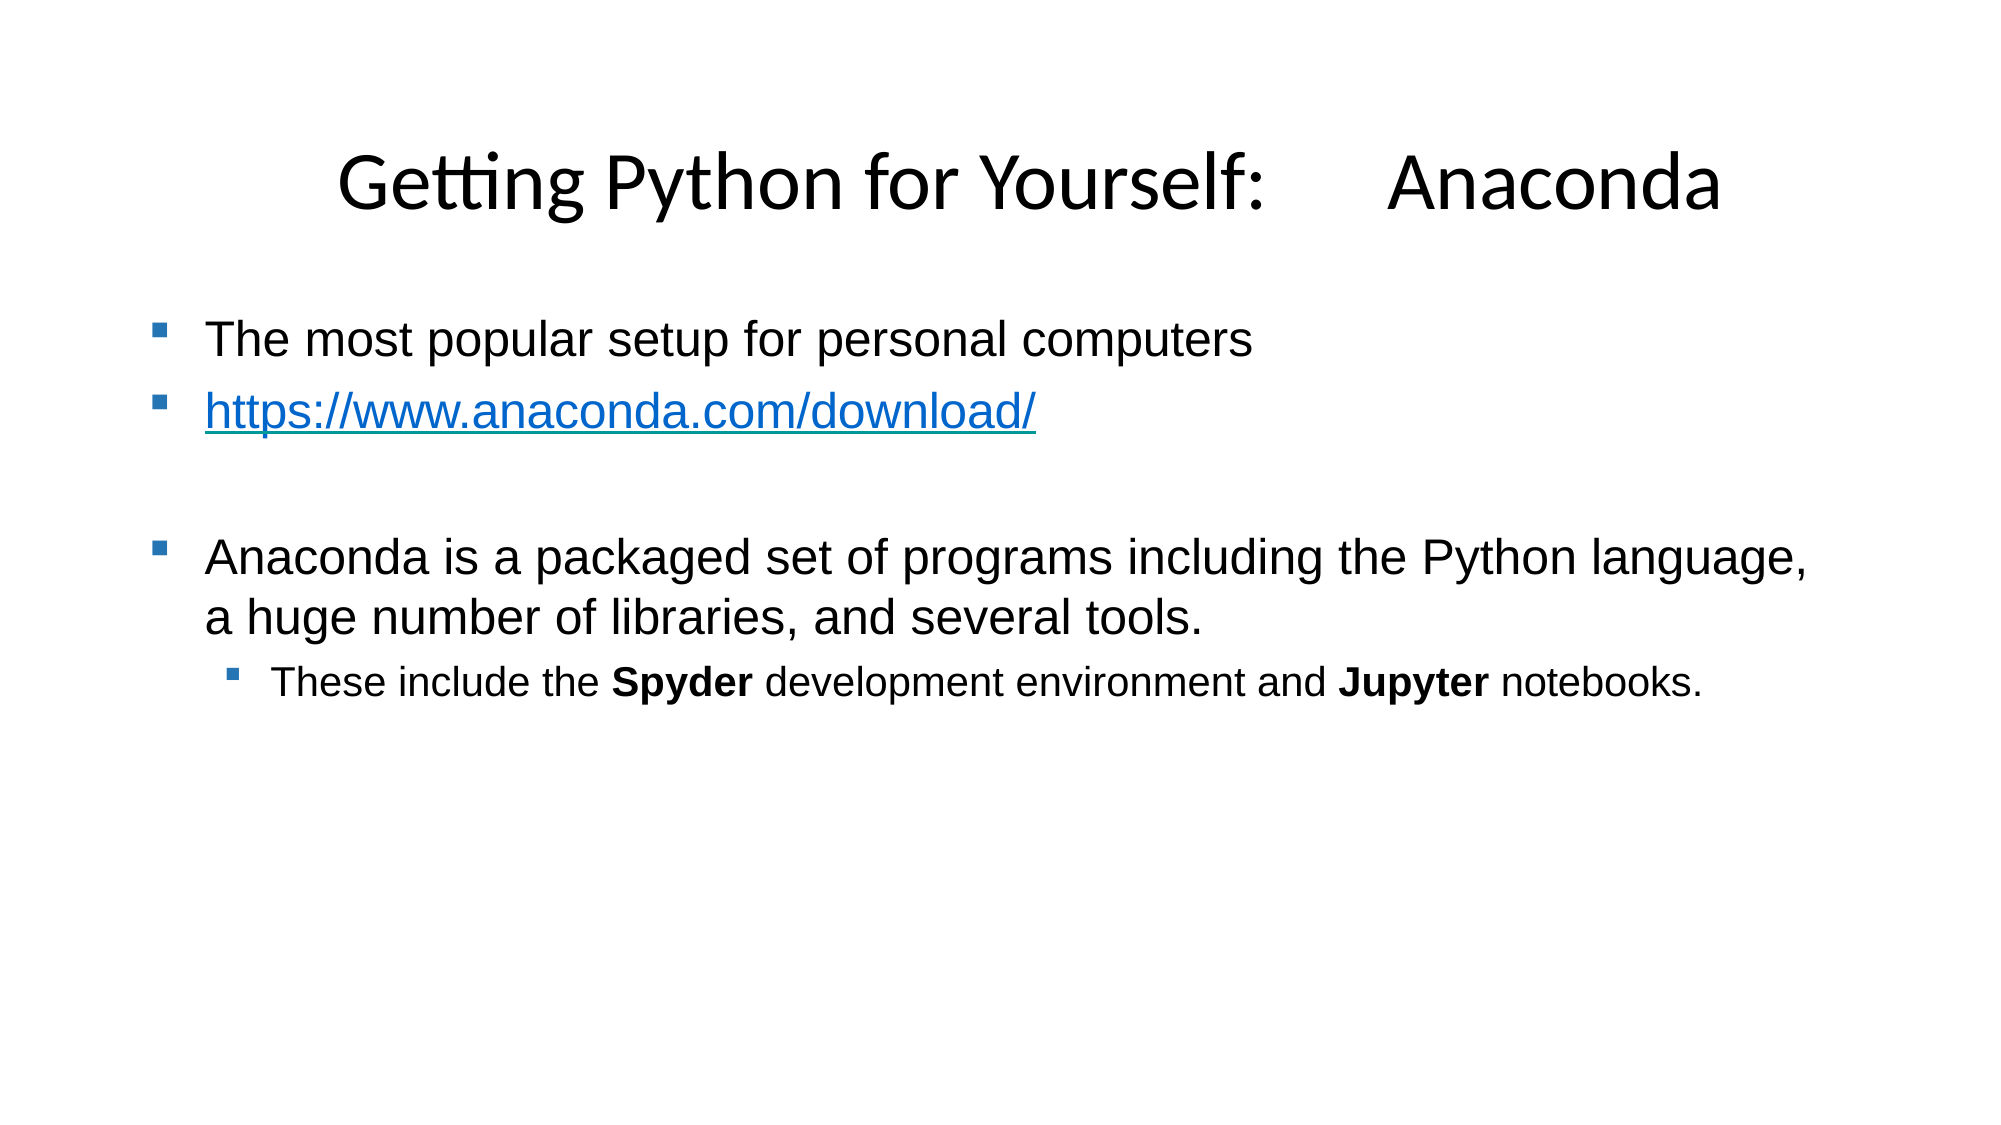

# Getting Python for Yourself:	Anaconda
The most popular setup for personal computers
https://www.anaconda.com/download/

Anaconda is a packaged set of programs including the Python language, a huge number of libraries, and several tools.
These include the Spyder development environment and Jupyter notebooks.

72